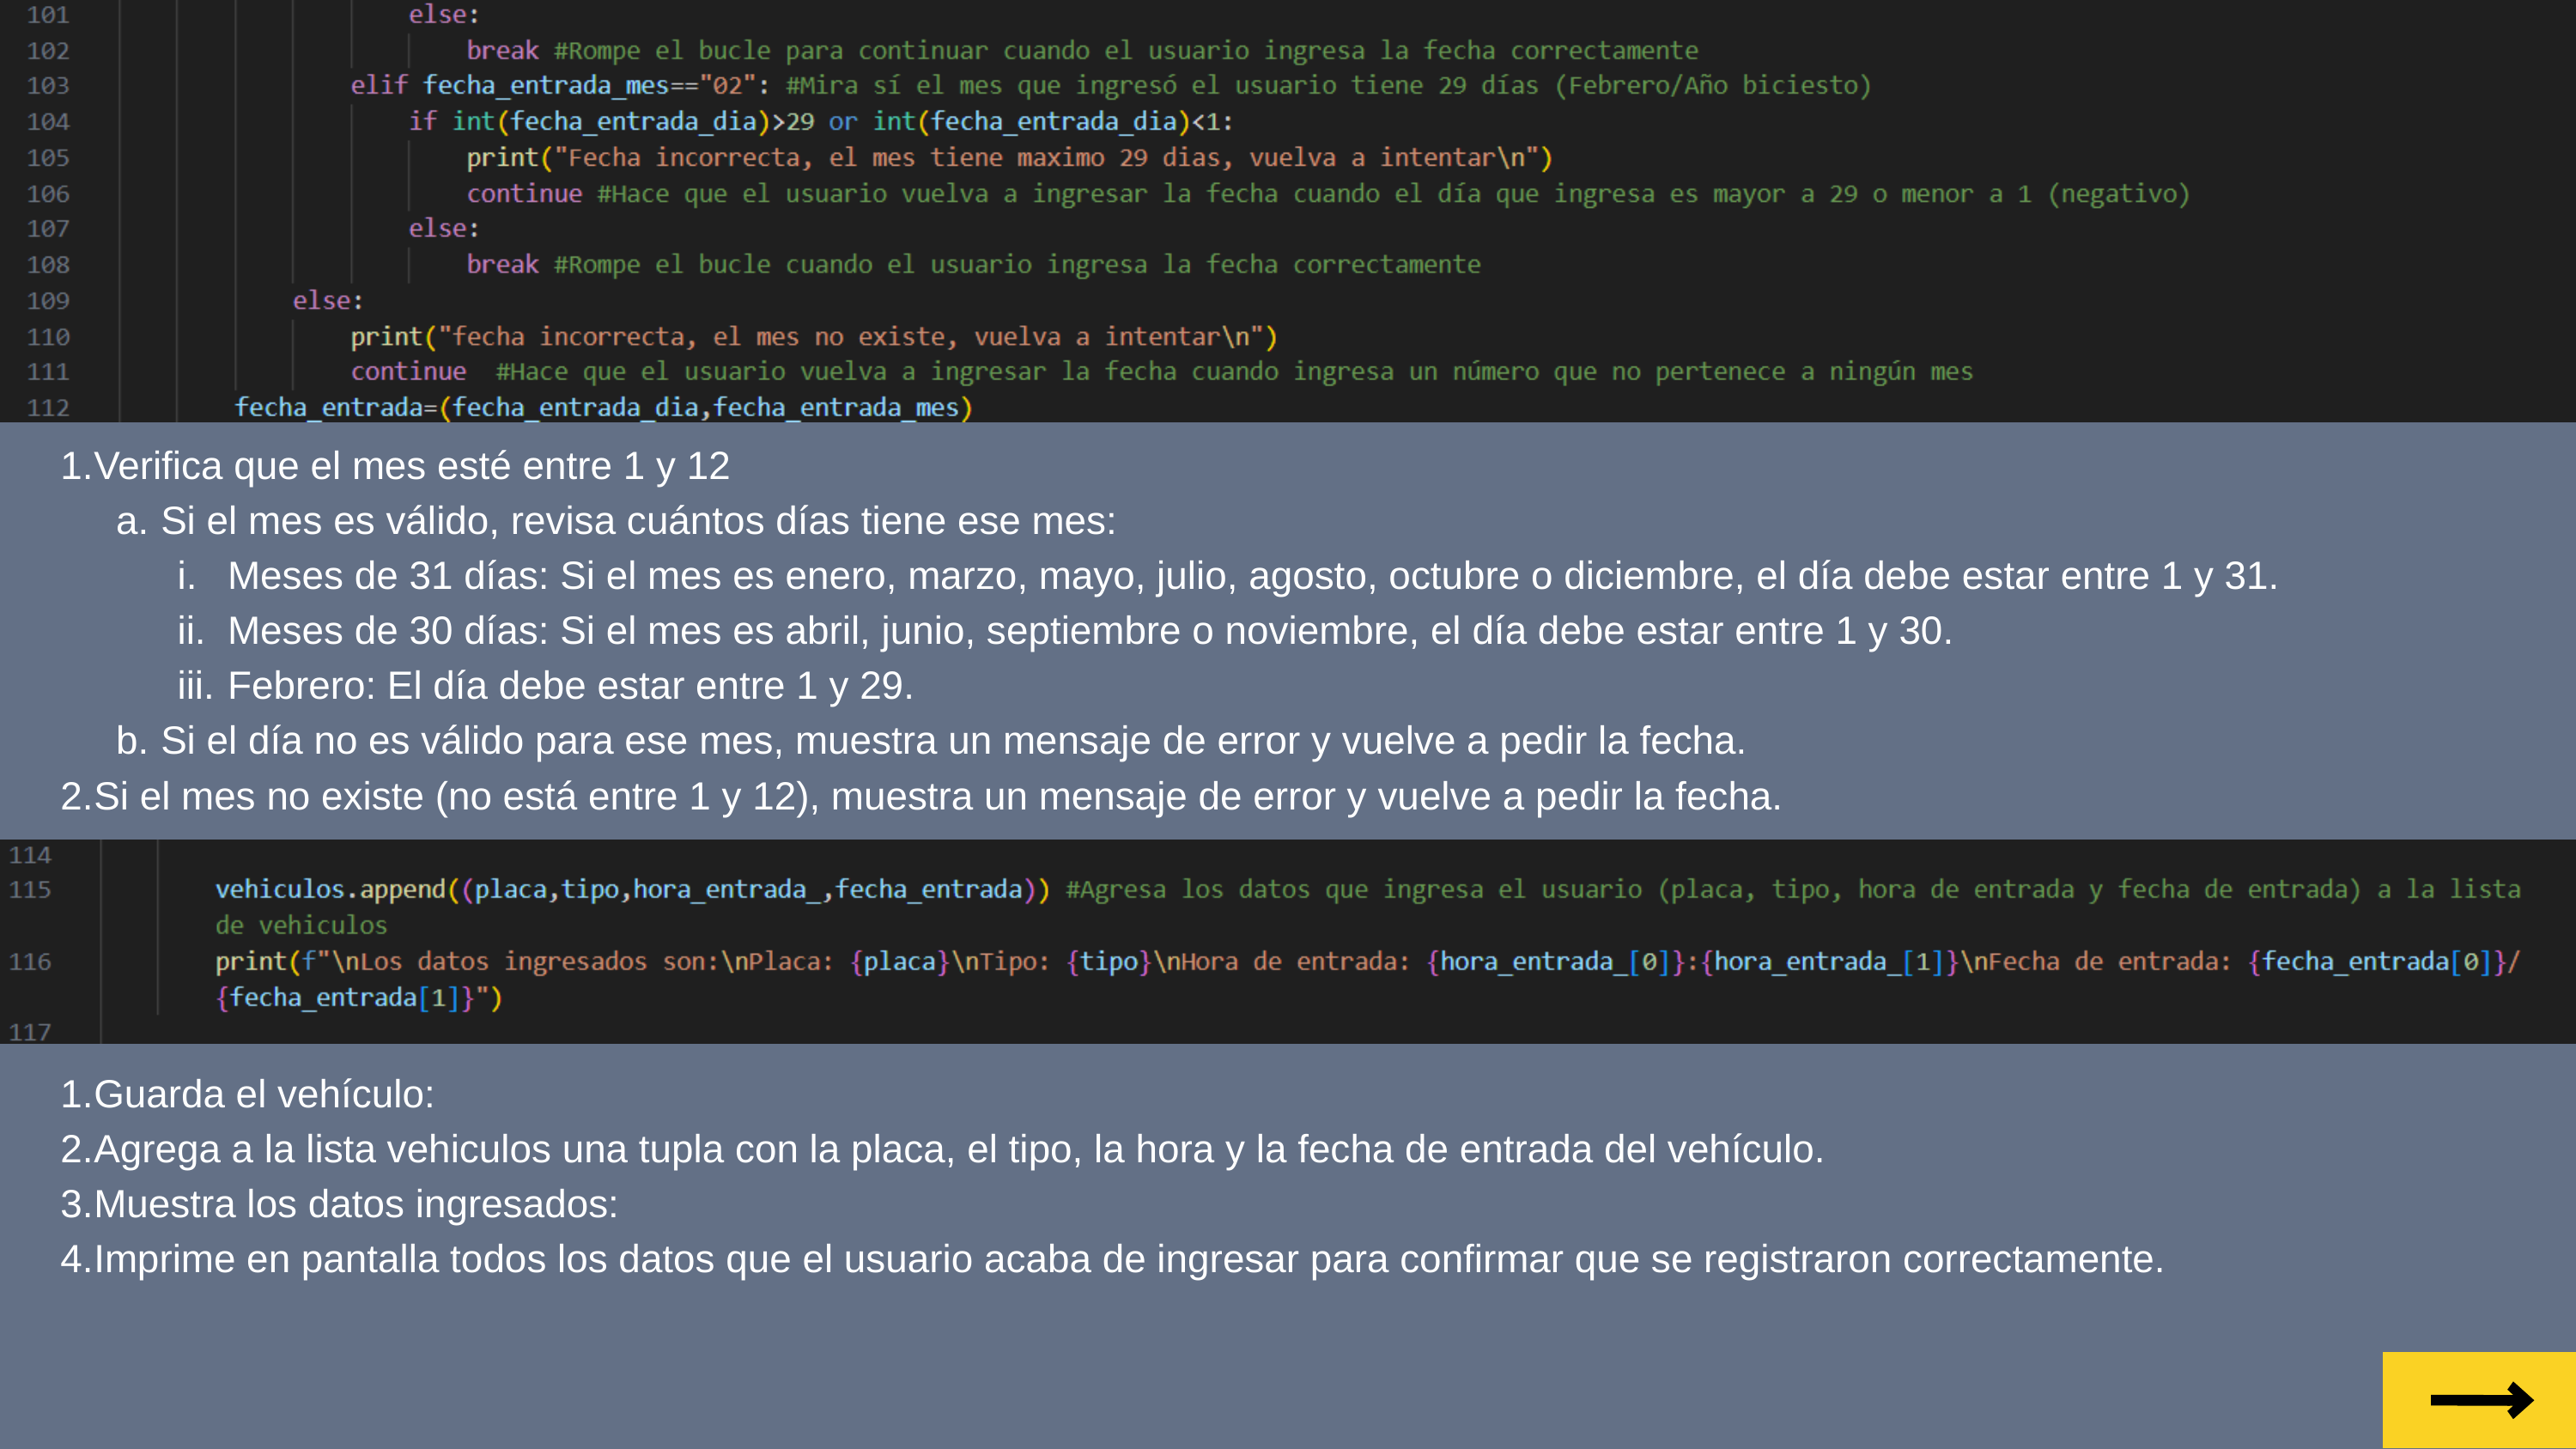

Verifica que el mes esté entre 1 y 12
Si el mes es válido, revisa cuántos días tiene ese mes:
Meses de 31 días: Si el mes es enero, marzo, mayo, julio, agosto, octubre o diciembre, el día debe estar entre 1 y 31.
Meses de 30 días: Si el mes es abril, junio, septiembre o noviembre, el día debe estar entre 1 y 30.
Febrero: El día debe estar entre 1 y 29.
Si el día no es válido para ese mes, muestra un mensaje de error y vuelve a pedir la fecha.
Si el mes no existe (no está entre 1 y 12), muestra un mensaje de error y vuelve a pedir la fecha.

Guarda el vehículo:
Agrega a la lista vehiculos una tupla con la placa, el tipo, la hora y la fecha de entrada del vehículo.
Muestra los datos ingresados:
Imprime en pantalla todos los datos que el usuario acaba de ingresar para confirmar que se registraron correctamente.